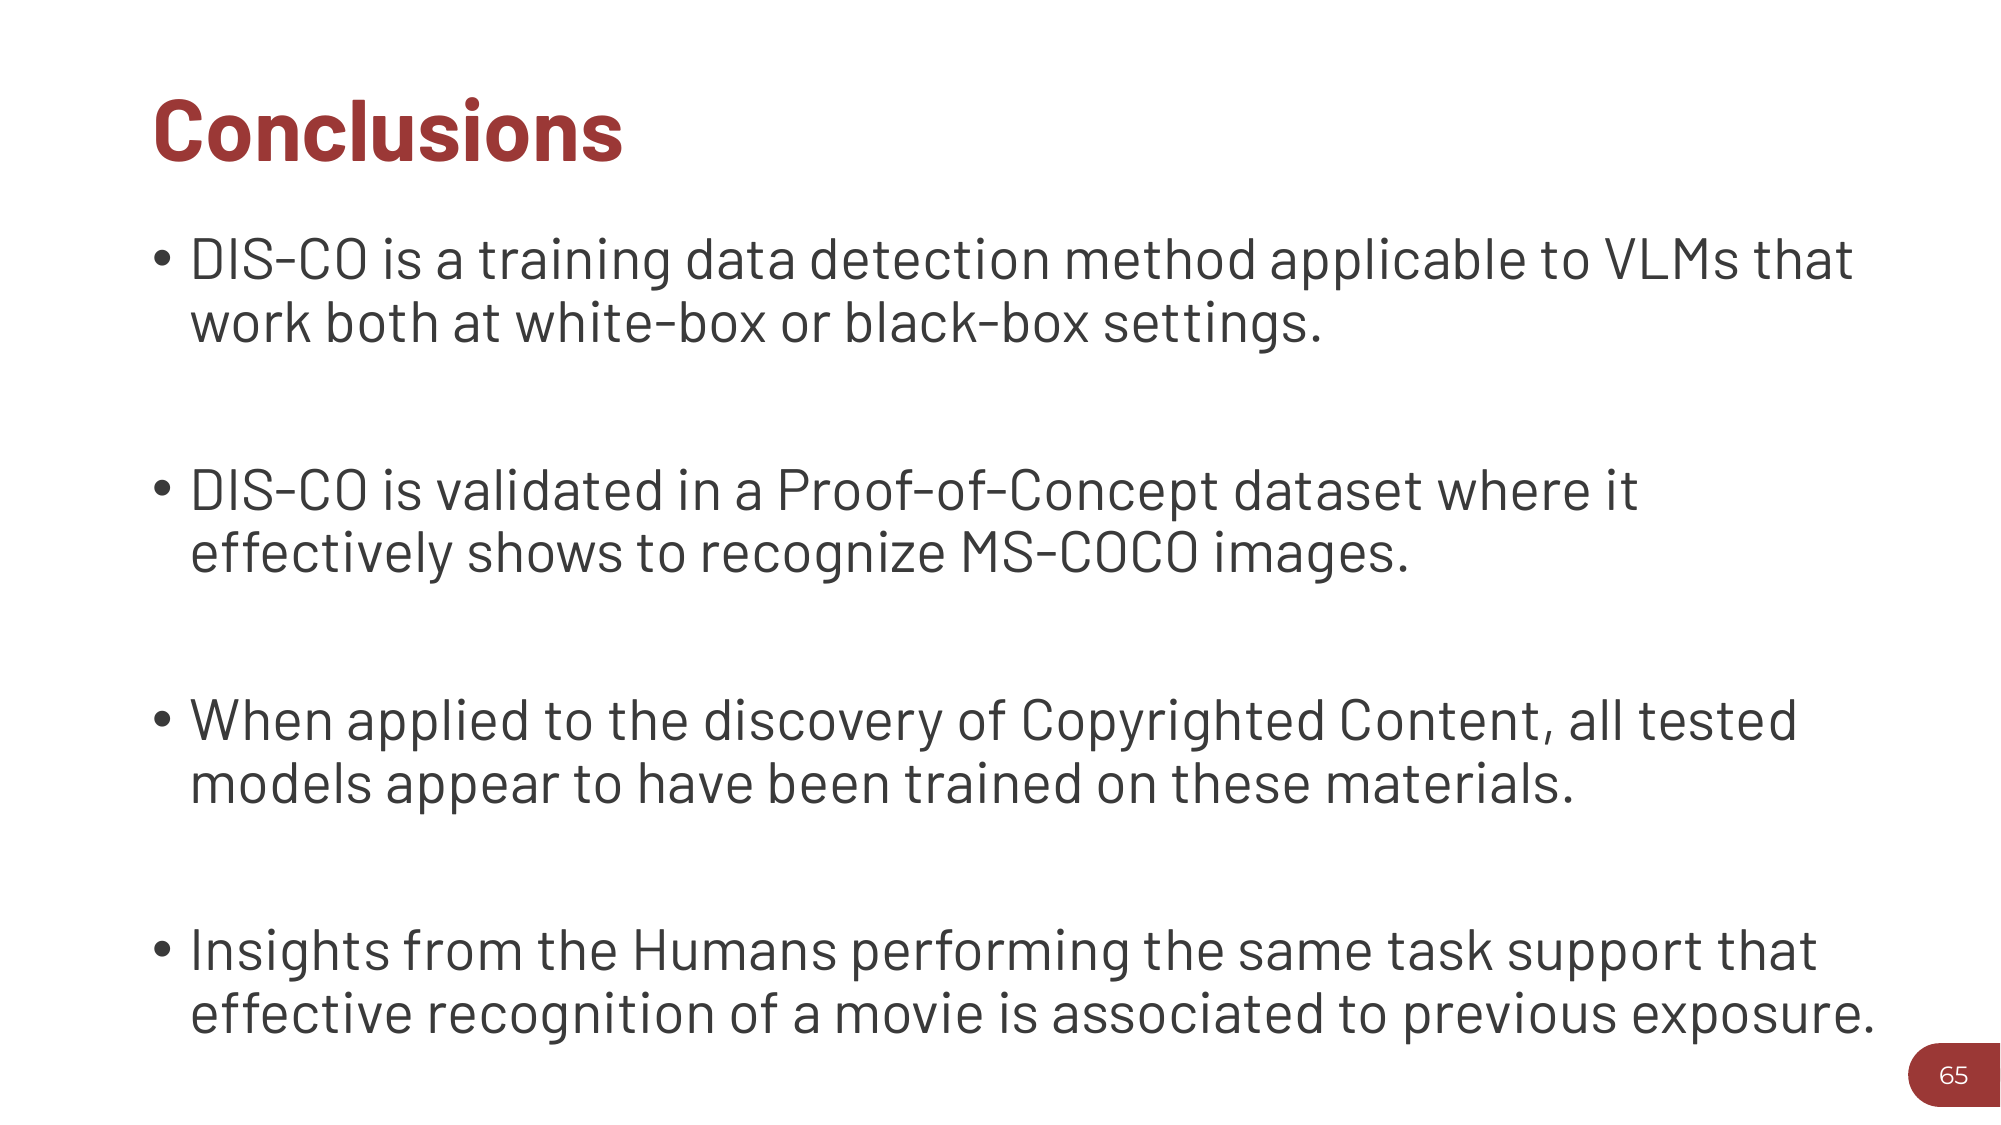

# Conclusions
DIS-CO is a training data detection method applicable to VLMs that work both at white-box or black-box settings.

DIS-CO is validated in a Proof-of-Concept dataset where it effectively shows to recognize MS-COCO images.

When applied to the discovery of Copyrighted Content, all tested models appear to have been trained on these materials.

Insights from the Humans performing the same task support that effective recognition of a movie is associated to previous exposure.
65